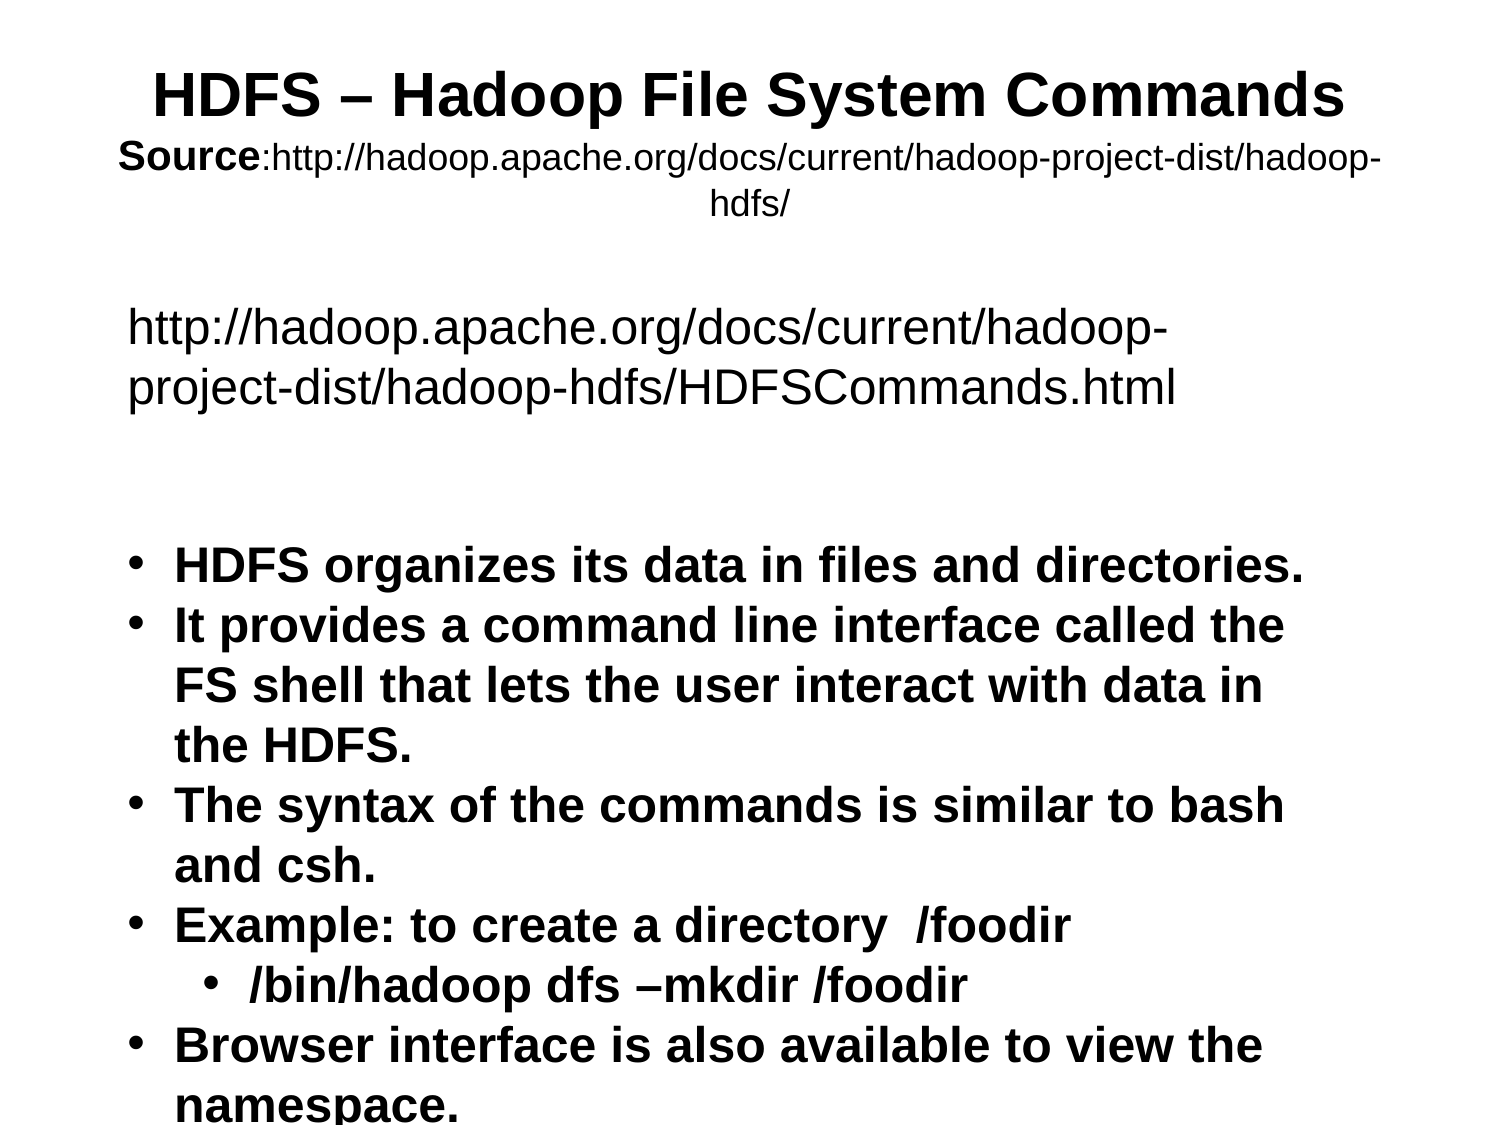

# HDFS – Hadoop File System Commands Source:http://hadoop.apache.org/docs/current/hadoop-project-dist/hadoop-hdfs/
http://hadoop.apache.org/docs/current/hadoop-project-dist/hadoop-hdfs/HDFSCommands.html
HDFS organizes its data in files and directories.
It provides a command line interface called the FS shell that lets the user interact with data in the HDFS.
The syntax of the commands is similar to bash and csh.
Example: to create a directory  /foodir
/bin/hadoop dfs –mkdir /foodir
Browser interface is also available to view the namespace.